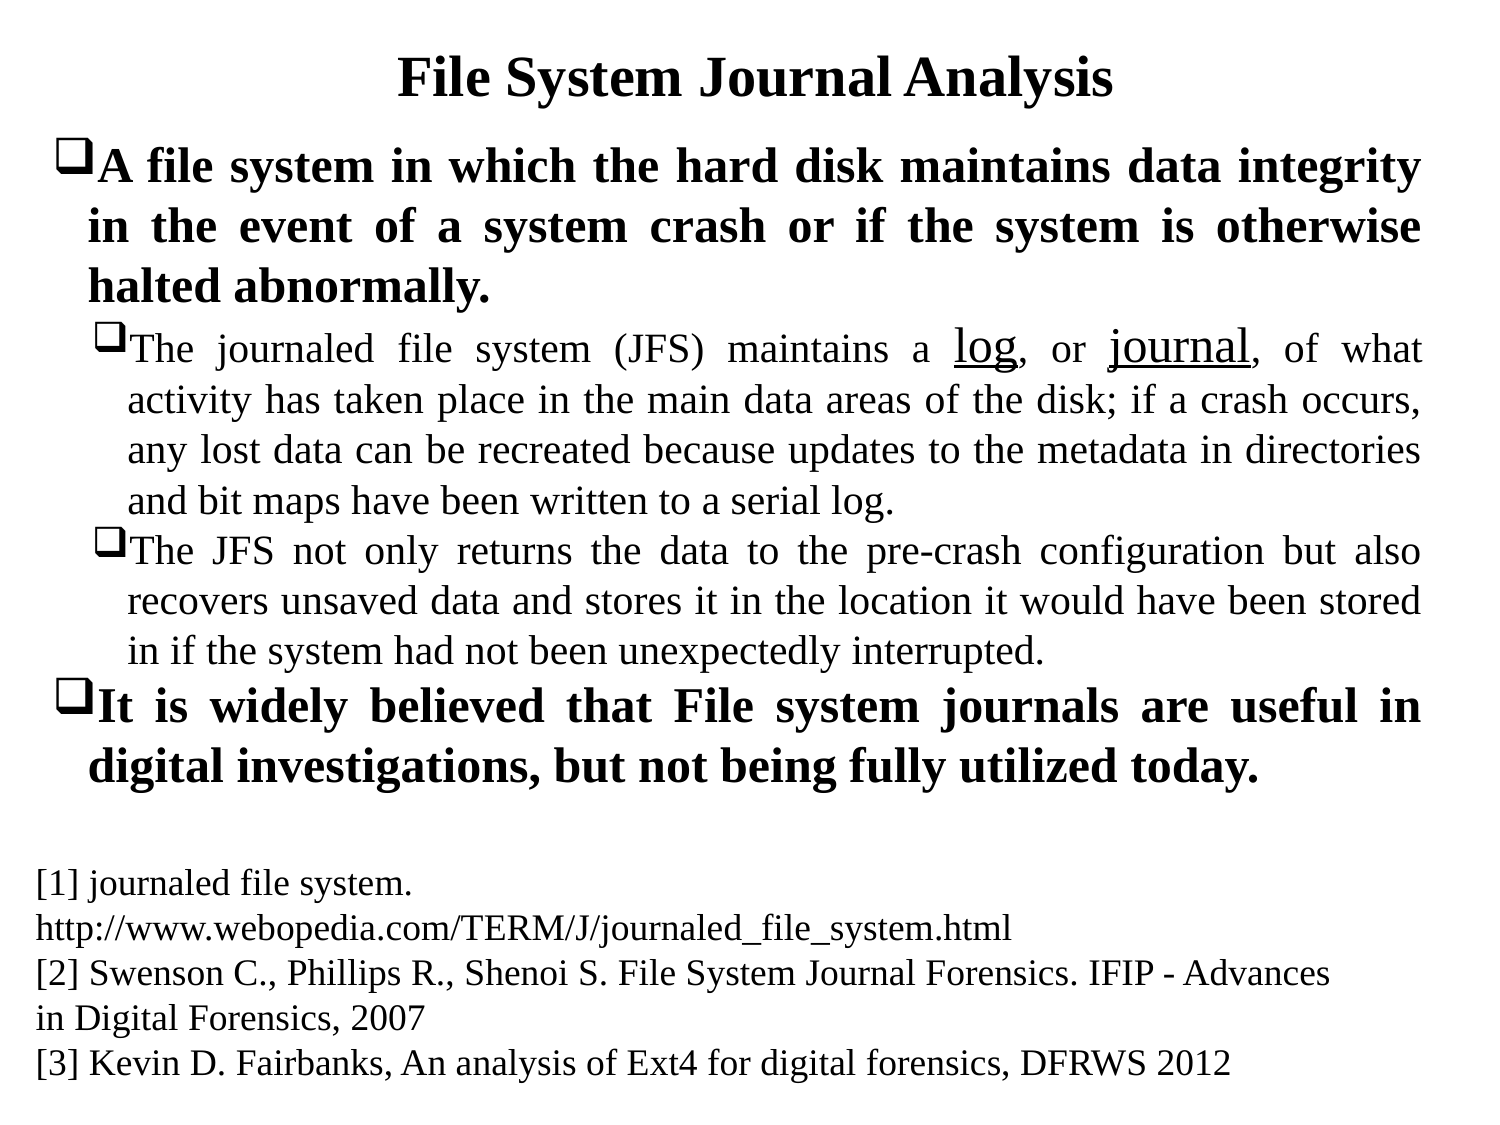

File System Journal Analysis
A file system in which the hard disk maintains data integrity in the event of a system crash or if the system is otherwise halted abnormally.
The journaled file system (JFS) maintains a log, or journal, of what activity has taken place in the main data areas of the disk; if a crash occurs, any lost data can be recreated because updates to the metadata in directories and bit maps have been written to a serial log.
The JFS not only returns the data to the pre-crash configuration but also recovers unsaved data and stores it in the location it would have been stored in if the system had not been unexpectedly interrupted.
It is widely believed that File system journals are useful in digital investigations, but not being fully utilized today.
[1] journaled file system.
http://www.webopedia.com/TERM/J/journaled_file_system.html
[2] Swenson C., Phillips R., Shenoi S. File System Journal Forensics. IFIP - Advances in Digital Forensics, 2007
[3] Kevin D. Fairbanks, An analysis of Ext4 for digital forensics, DFRWS 2012
94